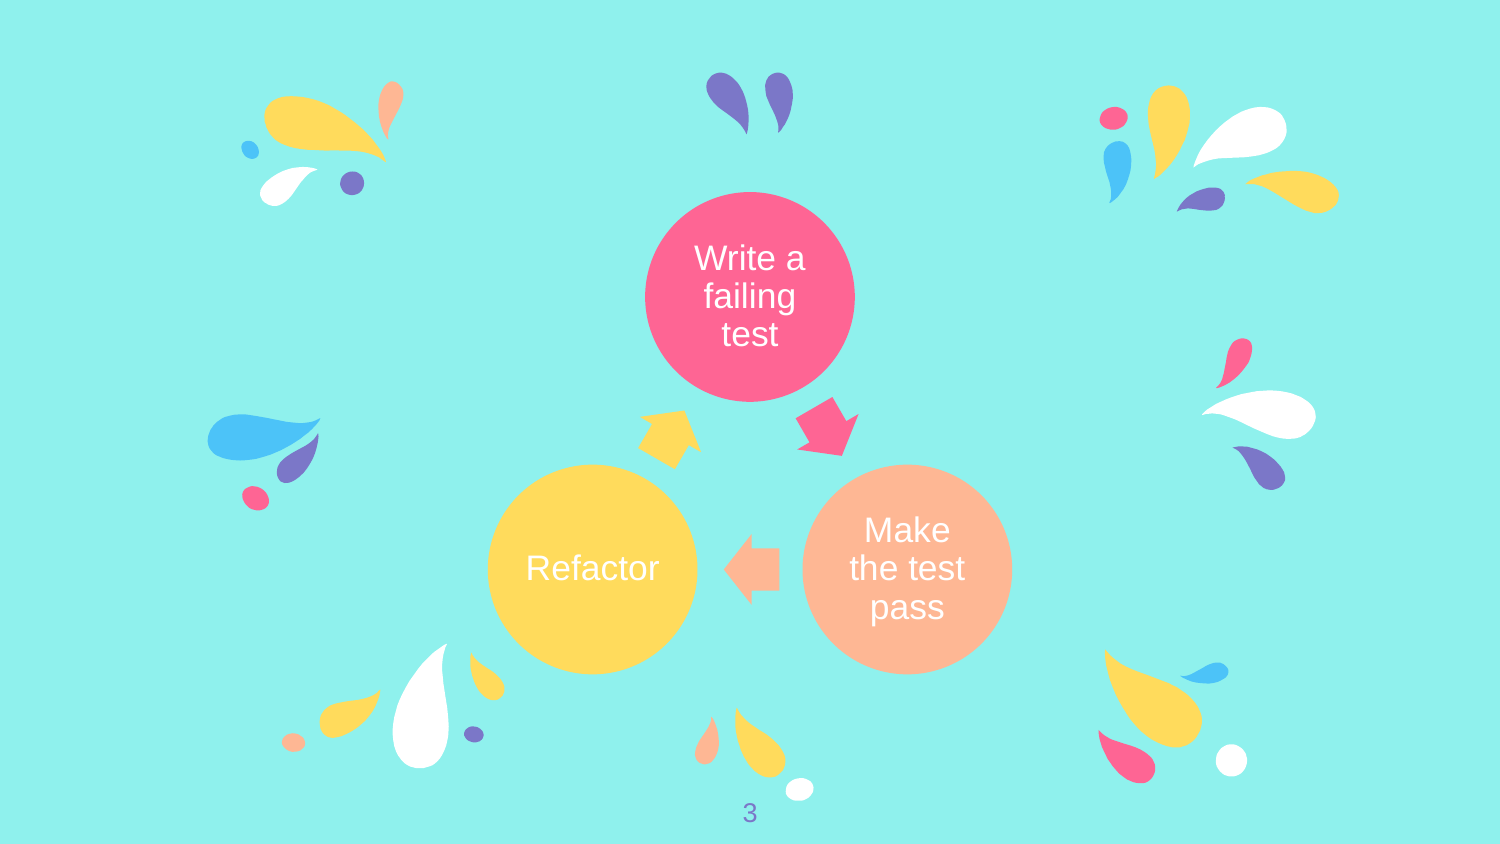

Write a failing test

Make the test pass

Refactor

3